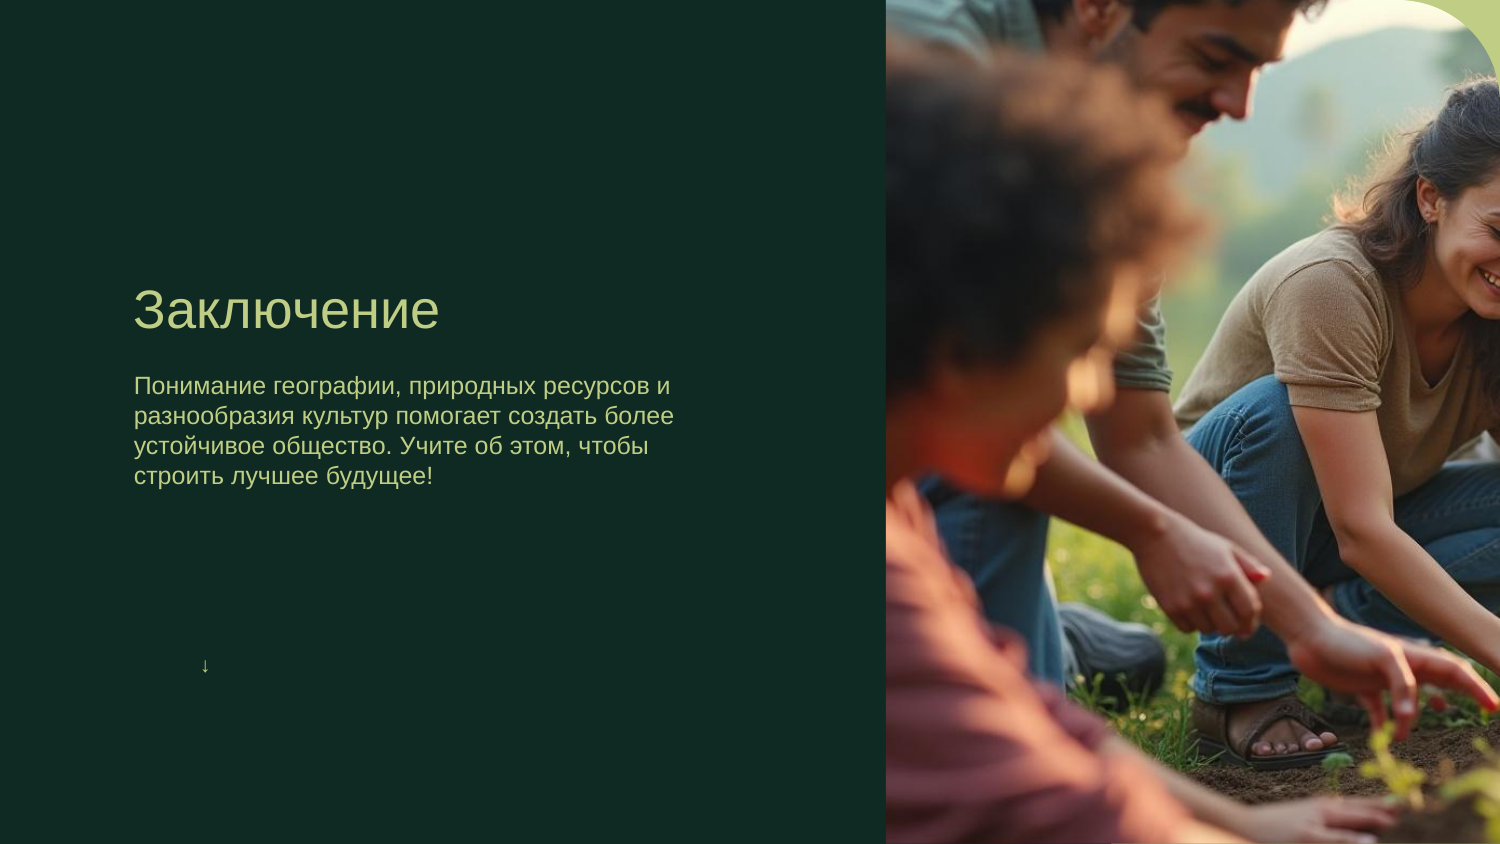

# Заключение
Понимание географии, природных ресурсов и разнообразия культур помогает создать более устойчивое общество. Учите об этом, чтобы строить лучшее будущее!
↓